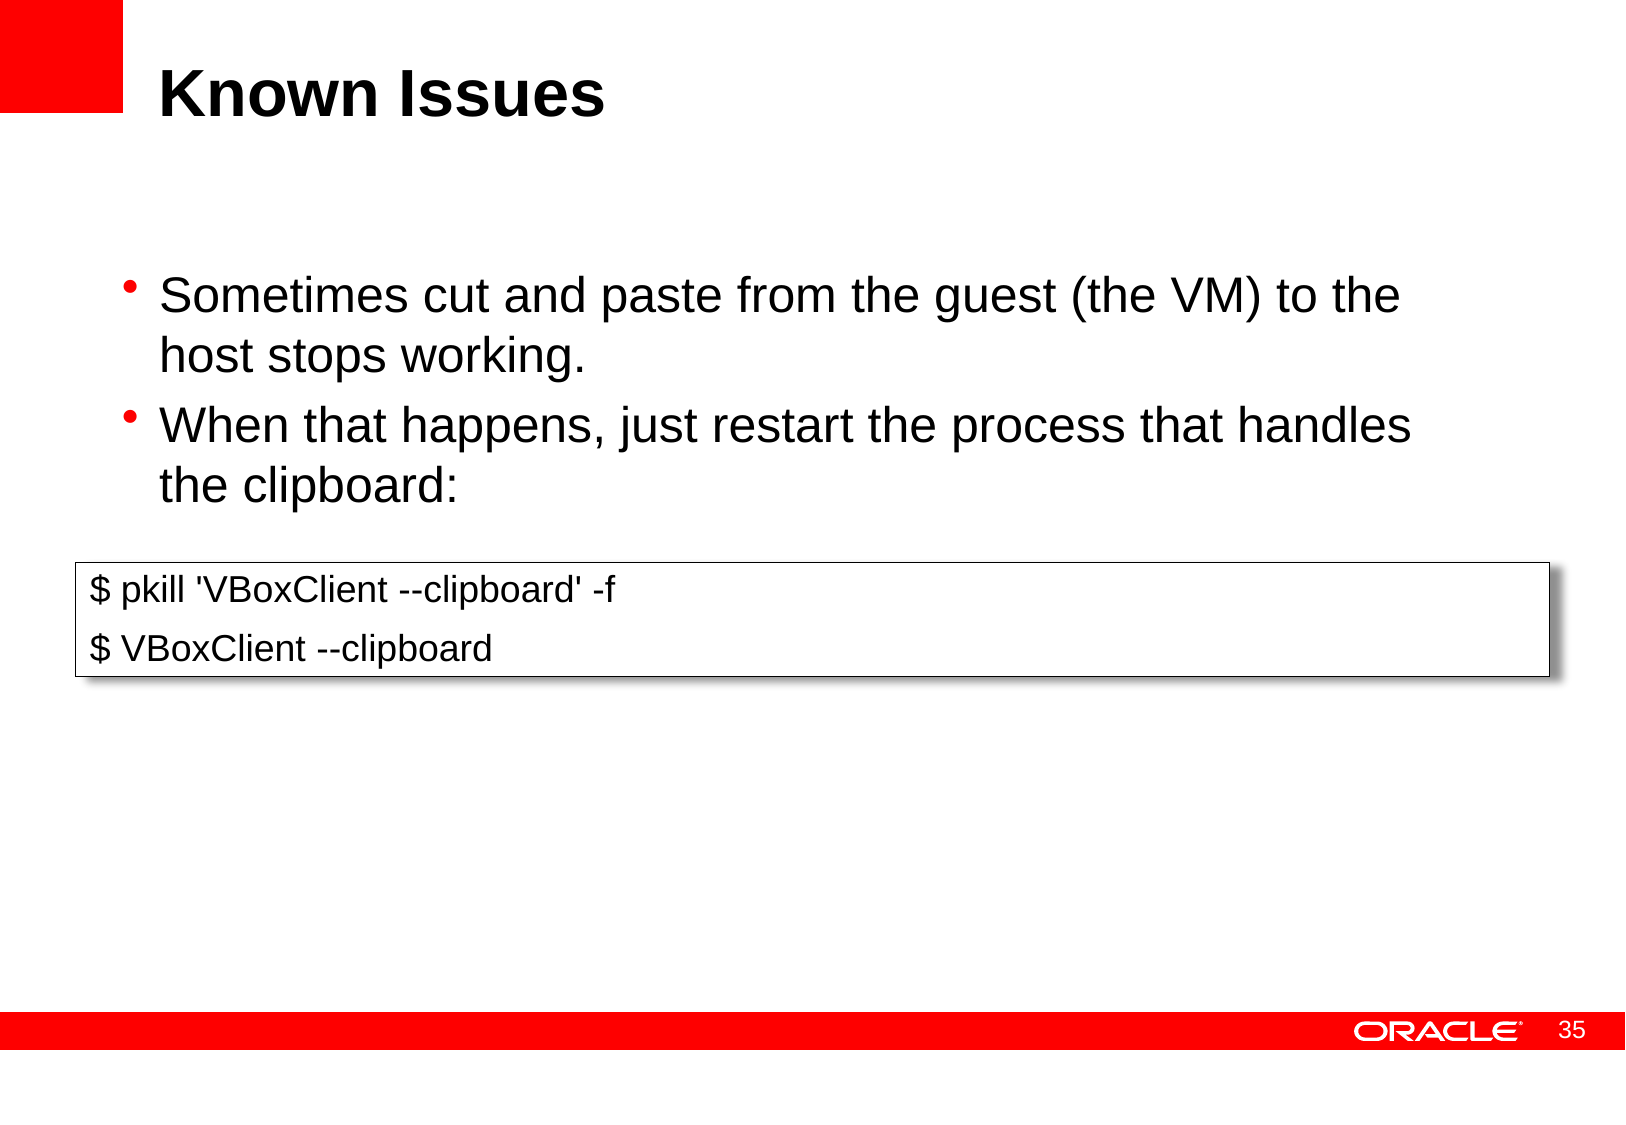

# Known Issues
Sometimes cut and paste from the guest (the VM) to the host stops working.
When that happens, just restart the process that handles the clipboard:

$ pkill 'VBoxClient --clipboard' -f
$ VBoxClient --clipboard